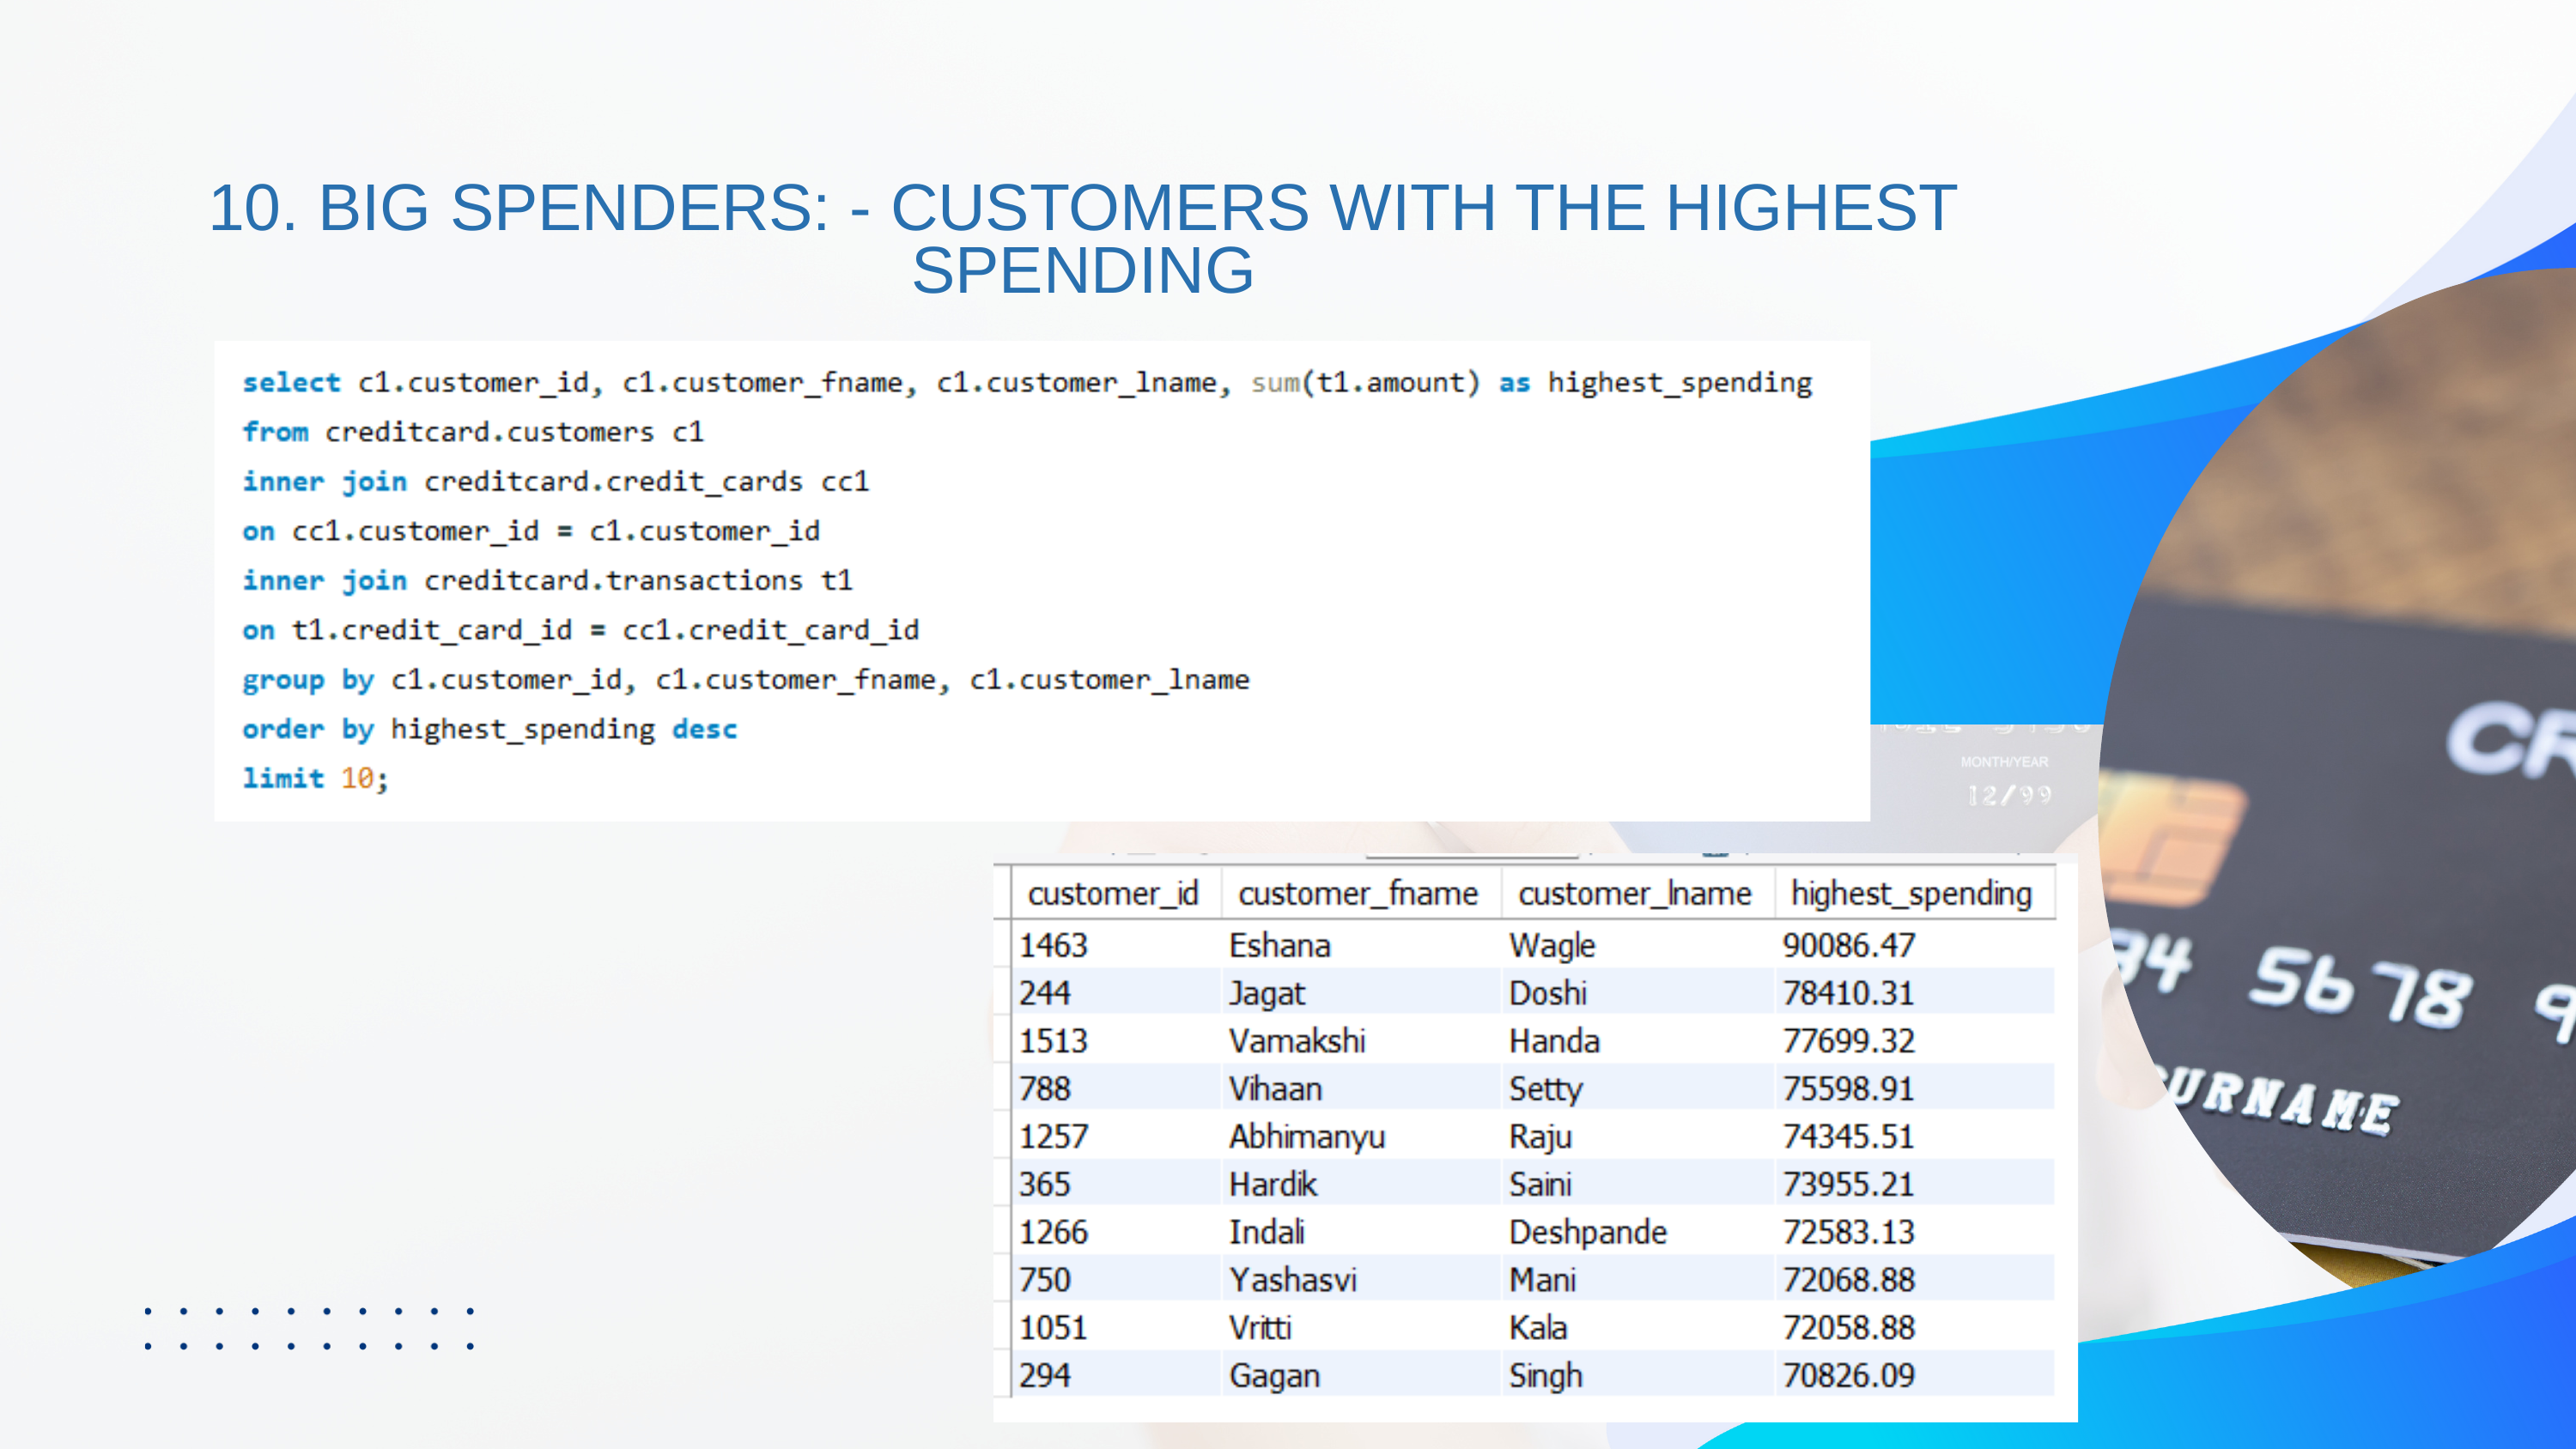

10. BIG SPENDERS: - CUSTOMERS WITH THE HIGHEST SPENDING